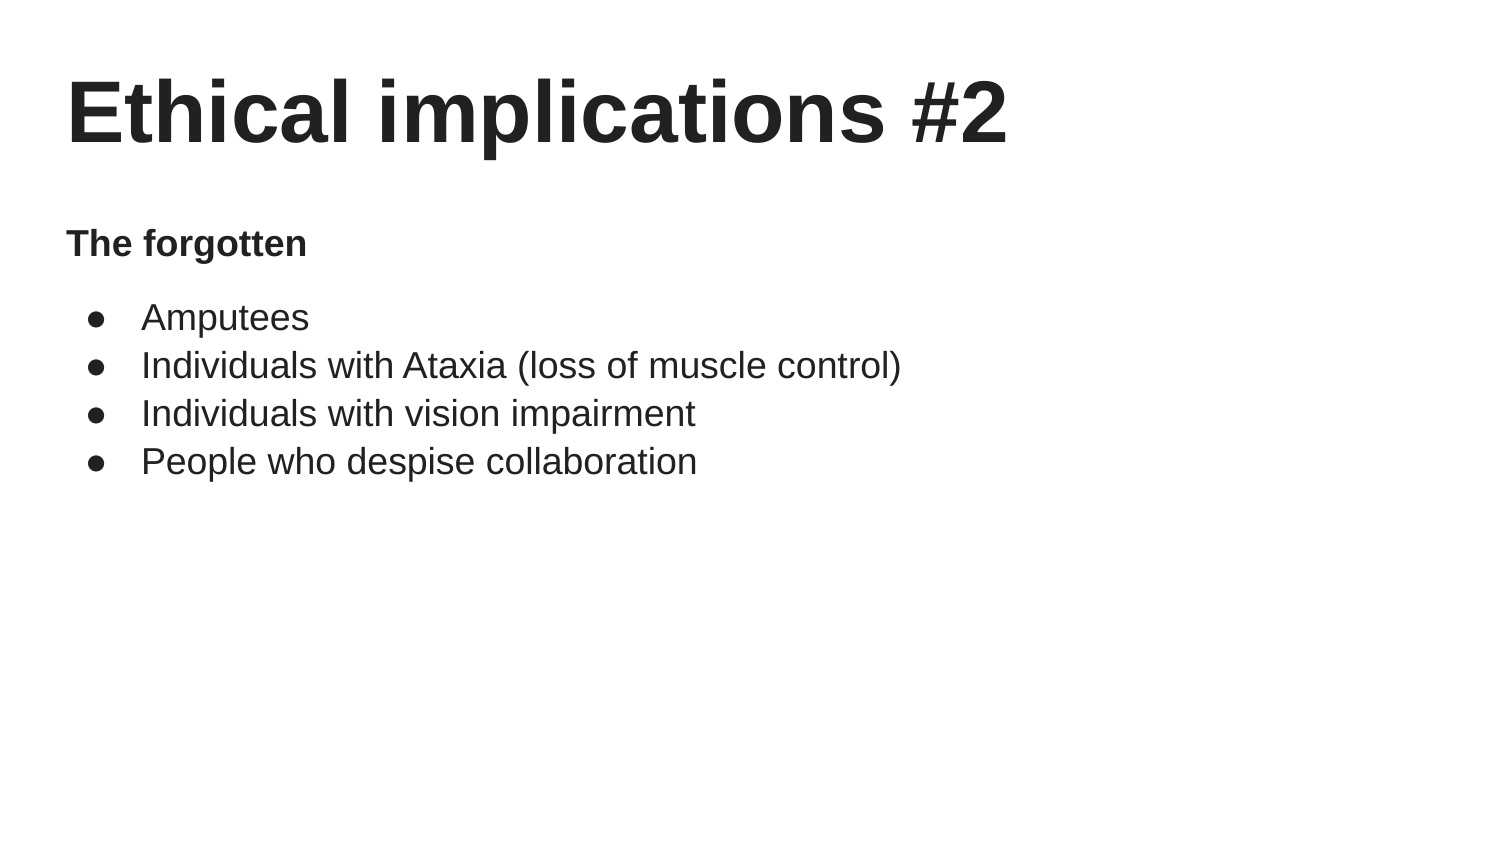

# Ethical implications #2
The forgotten
Amputees
Individuals with Ataxia (loss of muscle control)
Individuals with vision impairment
People who despise collaboration